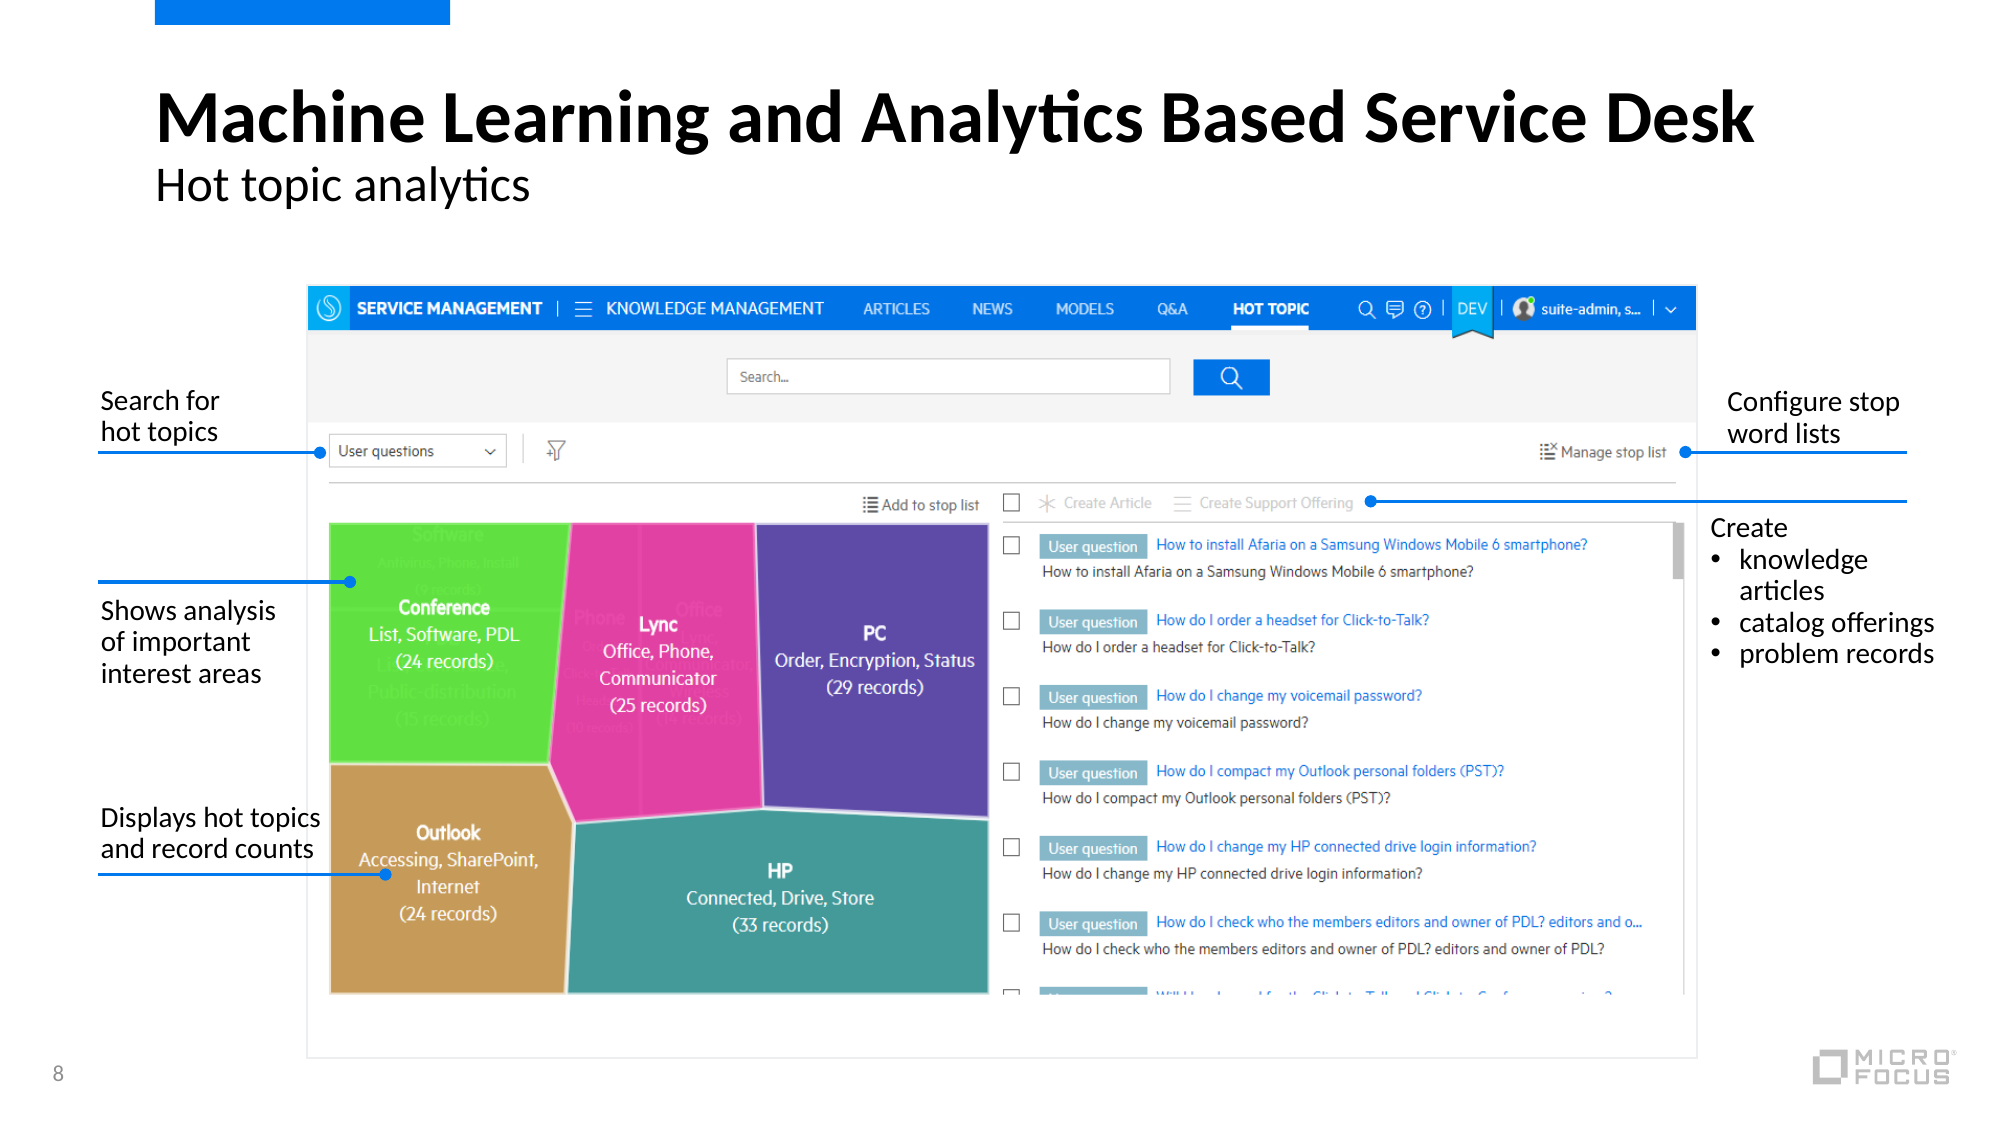

# Machine Learning and Analytics Based Service Desk
Hot topic analytics

Search for
hot topics
Configure stop
word lists
Create
knowledge articles
catalog offerings
problem records
Shows analysis of important interest areas
Displays hot topics and record counts
8